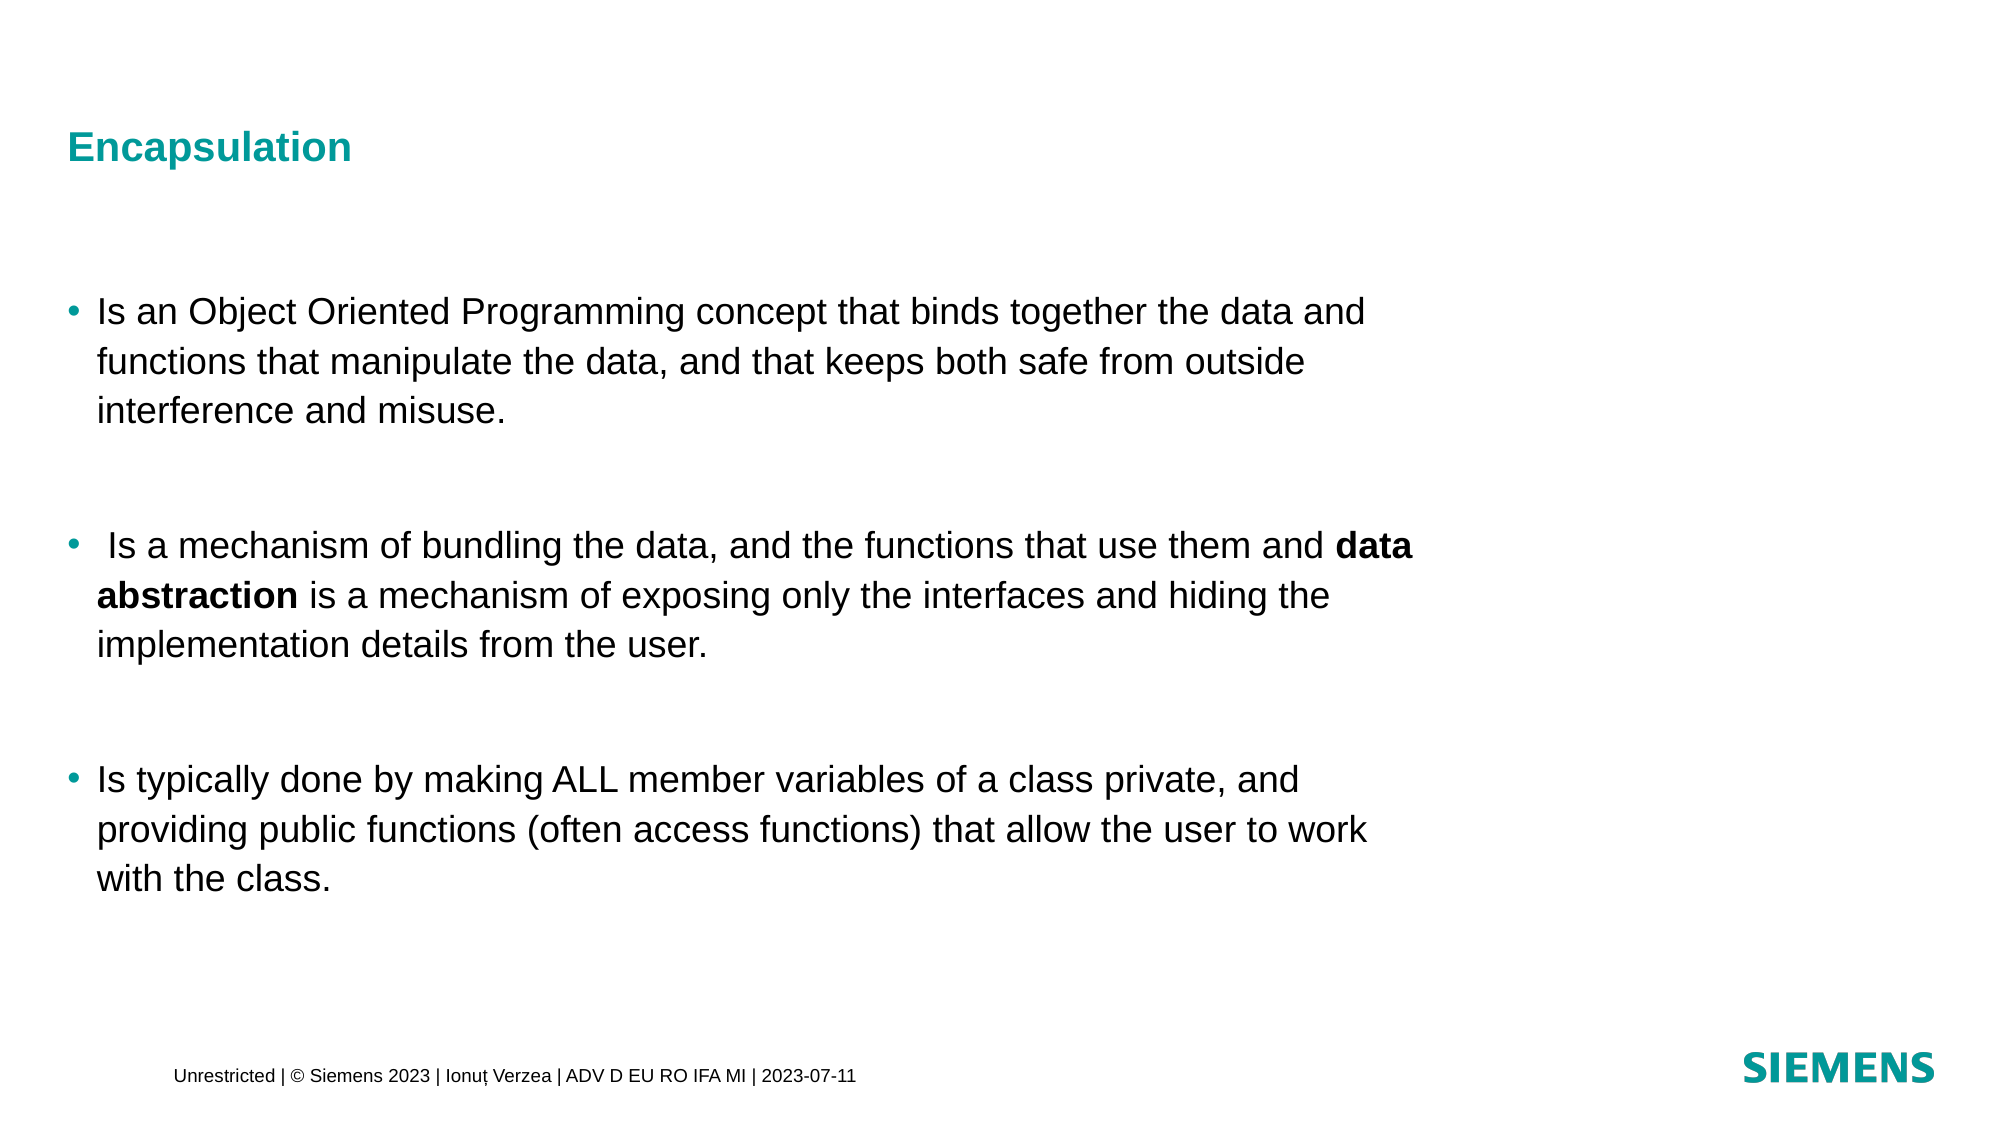

# Encapsulation

Is an Object Oriented Programming concept that binds together the data and functions that manipulate the data, and that keeps both safe from outside interference and misuse.

 Is a mechanism of bundling the data, and the functions that use them and data abstraction is a mechanism of exposing only the interfaces and hiding the implementation details from the user.

Is typically done by making ALL member variables of a class private, and providing public functions (often access functions) that allow the user to work with the class.
Unrestricted | © Siemens 2023 | Ionuț Verzea | ADV D EU RO IFA MI | 2023-07-11